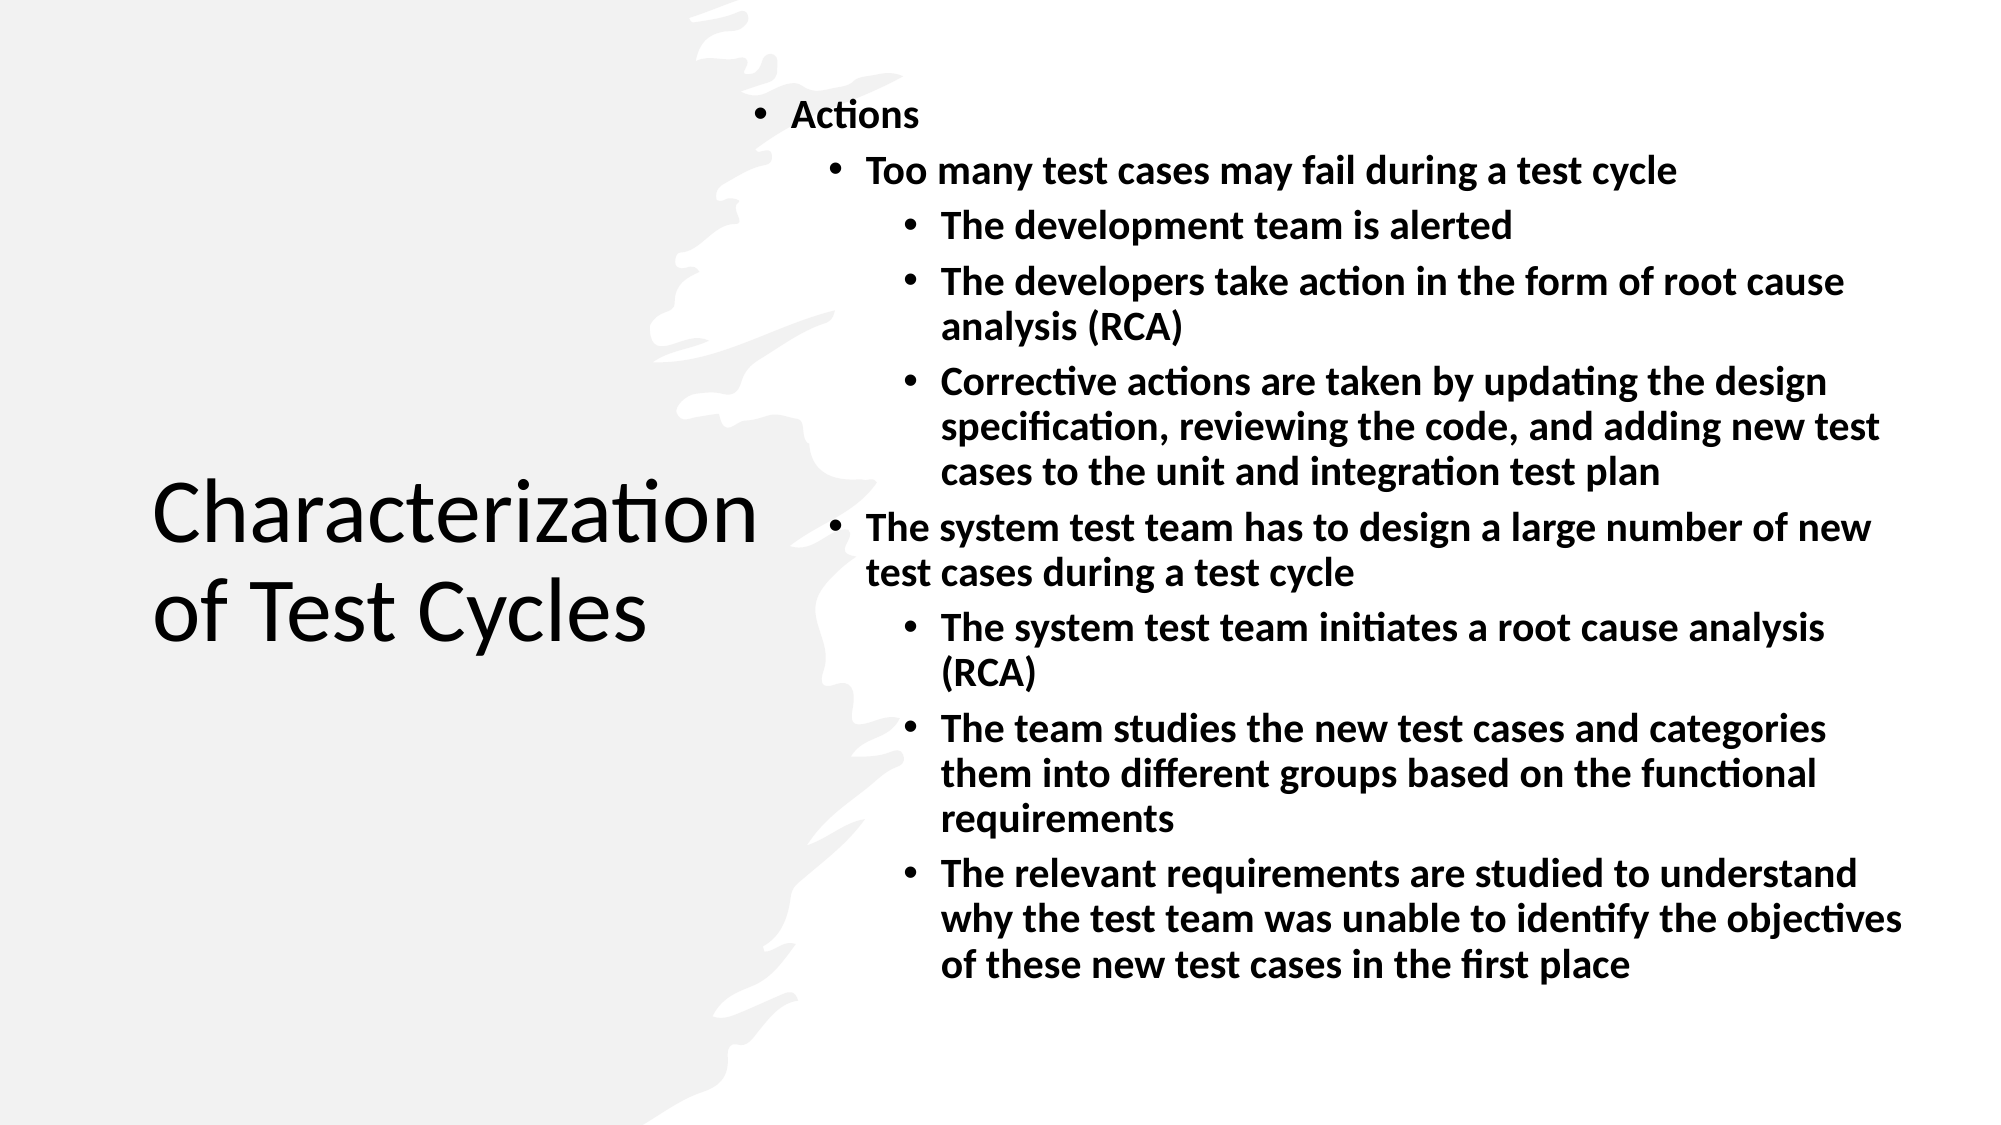

Actions
Too many test cases may fail during a test cycle
The development team is alerted
The developers take action in the form of root cause analysis (RCA)
Corrective actions are taken by updating the design specification, reviewing the code, and adding new test cases to the unit and integration test plan
The system test team has to design a large number of new test cases during a test cycle
The system test team initiates a root cause analysis (RCA)
The team studies the new test cases and categories them into different groups based on the functional requirements
The relevant requirements are studied to understand why the test team was unable to identify the objectives of these new test cases in the first place
Characterization of Test Cycles
19